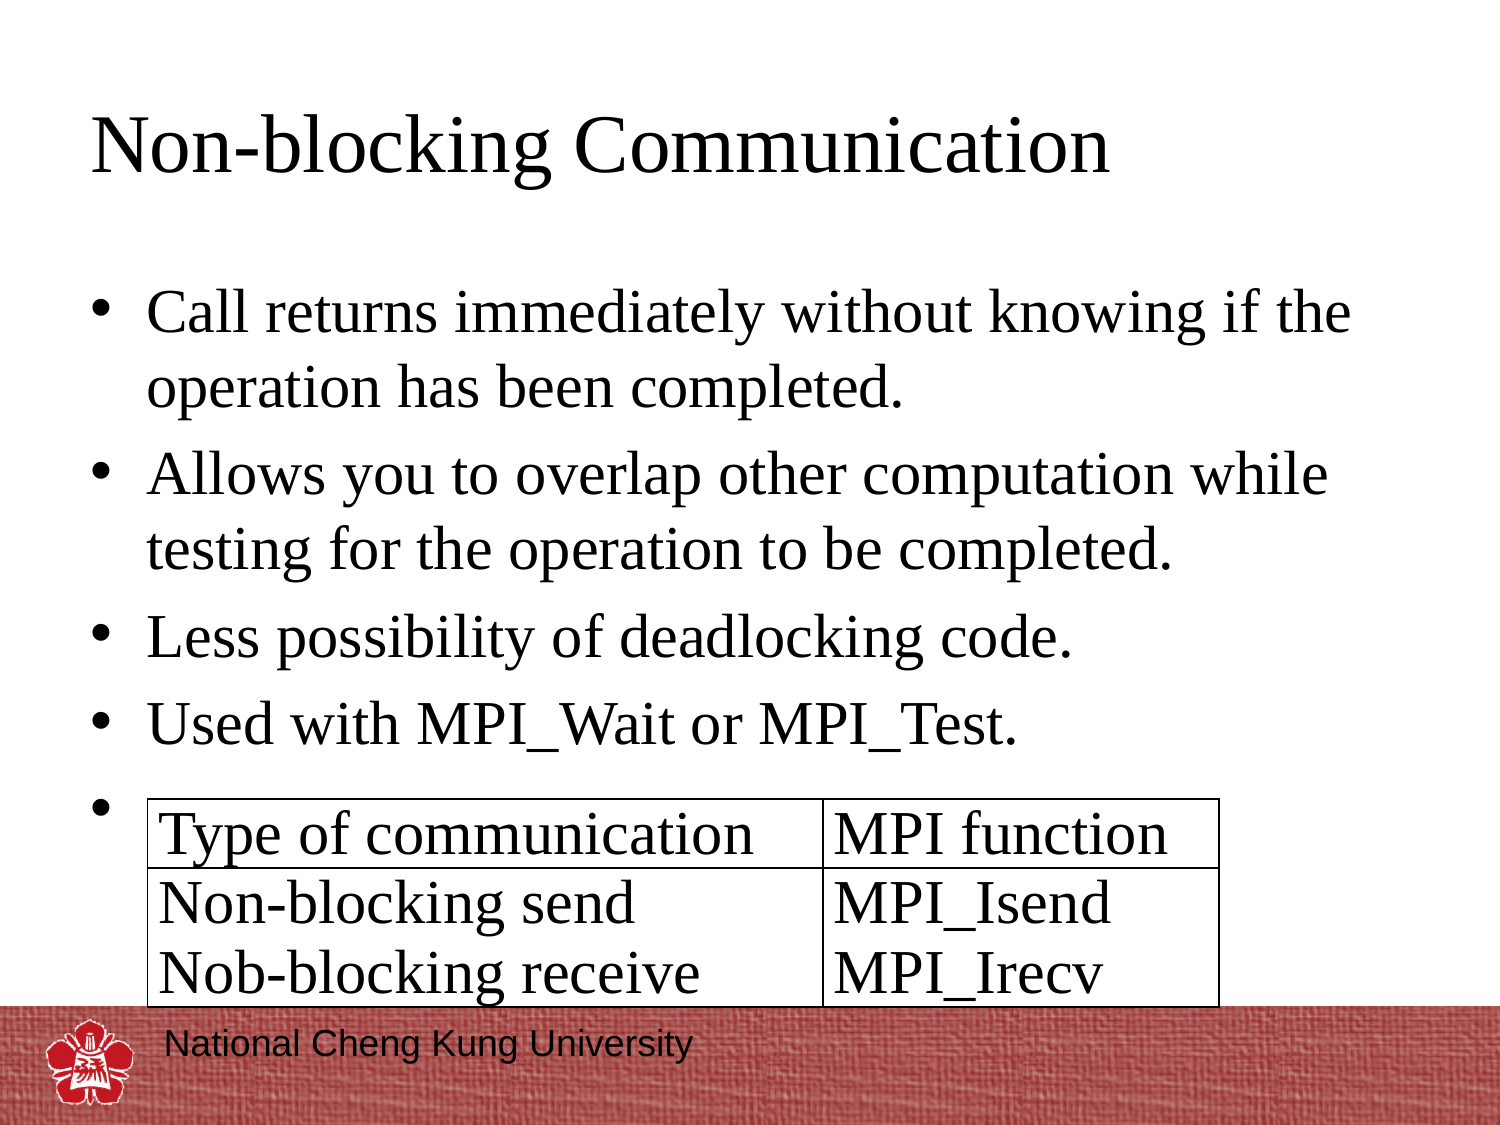

# Non-blocking Communication
Call returns immediately without knowing if the operation has been completed.
Allows you to overlap other computation while testing for the operation to be completed.
Less possibility of deadlocking code.
Used with MPI_Wait or MPI_Test.

| Type of communication | MPI function |
| --- | --- |
| Non-blocking send Nob-blocking receive | MPI\_Isend MPI\_Irecv |